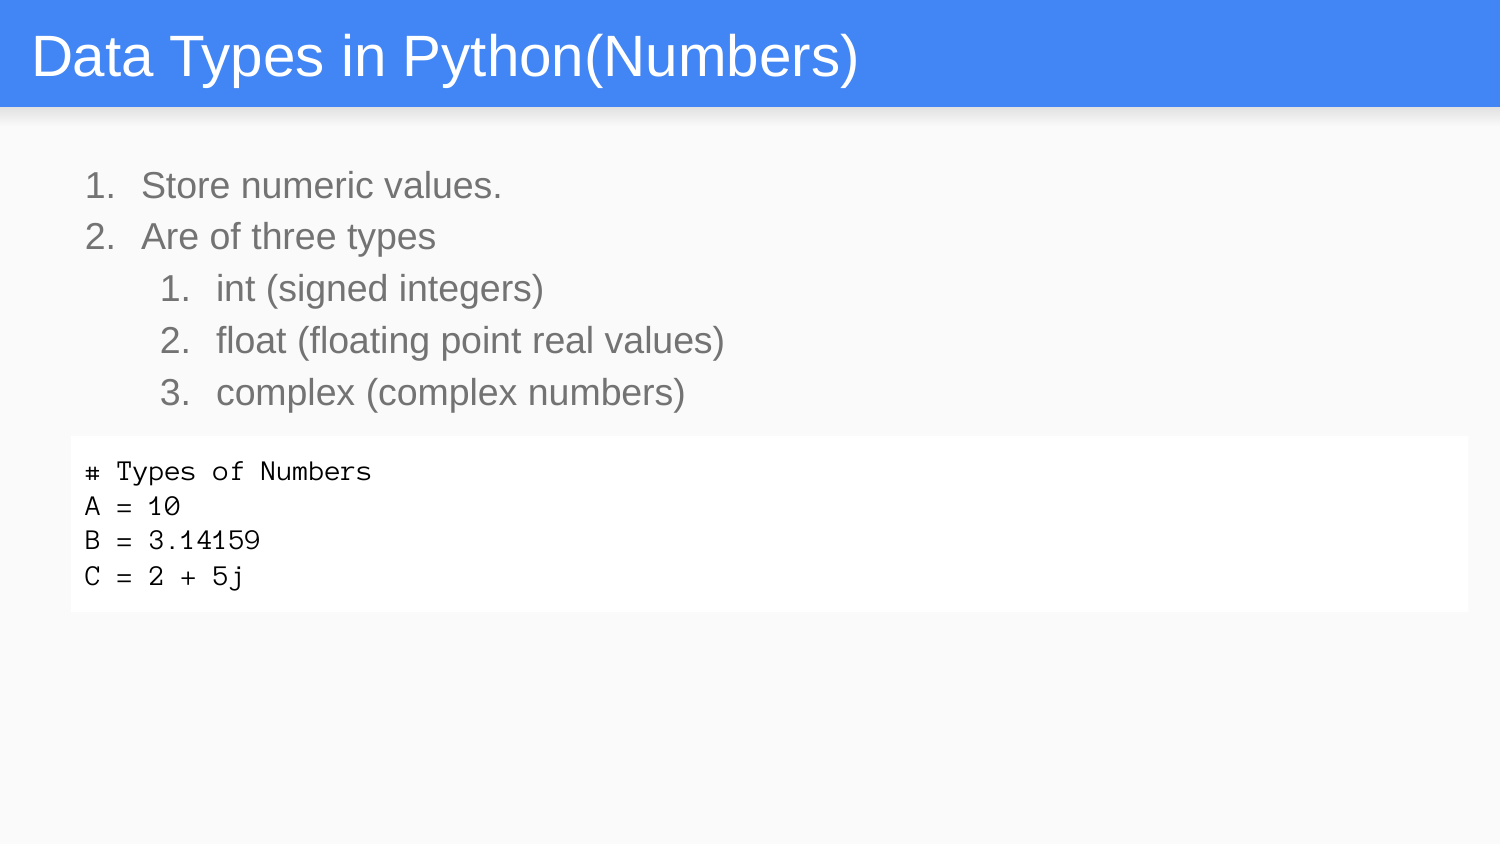

# Data Types in Python(Numbers)
Store numeric values.
Are of three types
int (signed integers)
float (floating point real values)
complex (complex numbers)

# Types of Numbers
A = 10
B = 3.14159
C = 2 + 5j